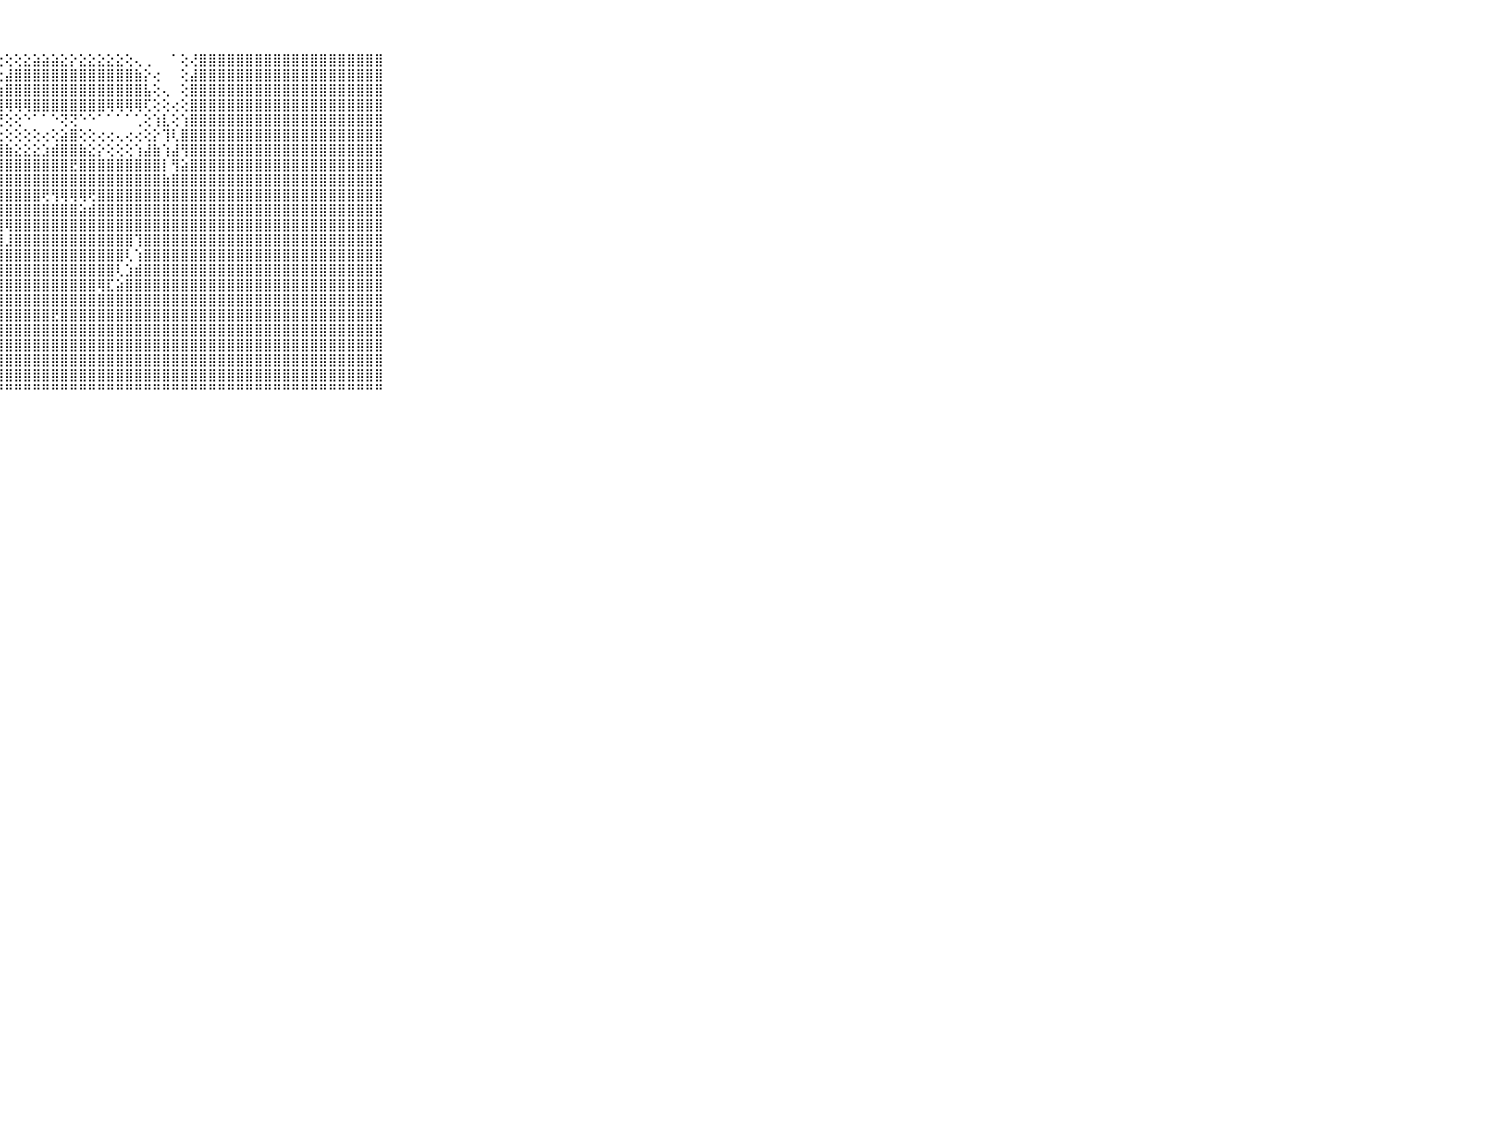

⠀⠀⠀⠀⠀⠀⠀⠀⠀⠀⠀⣿⣿⣿⣿⣿⣿⣿⣿⣿⣿⣿⣿⣿⣿⣧⢇⢕⢕⢕⣕⣵⣵⣵⣕⡕⣕⣕⣕⣕⣕⢕⢄⢀⠀⠀⠁⢕⢜⣿⣿⣿⣿⣿⣿⣿⣿⣿⣿⣿⣿⣿⣿⣿⣿⣿⣿⣿⣿⠀⠀⠀⠀⠀⠀⠀⠀⠀⠀⠀⠀
⠀⠀⠀⠀⠀⠀⠀⠀⠀⠀⠀⣿⣿⣿⣿⣿⣿⣿⣿⣿⣿⣿⣿⣿⣿⣿⢕⢕⣼⣿⣿⣿⣿⣿⣿⣿⣿⣿⣿⣿⣿⣿⣷⡕⢔⠀⠀⢕⣼⣿⣿⣿⣿⣿⣿⣿⣿⣿⣿⣿⣿⣿⣿⣿⣿⣿⣿⣿⣿⠀⠀⠀⠀⠀⠀⠀⠀⠀⠀⠀⠀
⠀⠀⠀⠀⠀⠀⠀⠀⠀⠀⠀⣿⣿⣿⣿⣿⣿⣿⣿⣿⣿⣿⣿⣿⣿⣿⢕⢱⣿⣿⣿⣿⣿⣿⣿⣿⣿⣿⣿⣿⣿⣿⣿⣧⢕⢄⠀⢕⣿⣿⣿⣿⣿⣿⣿⣿⣿⣿⣿⣿⣿⣿⣿⣿⣿⣿⣿⣿⣿⠀⠀⠀⠀⠀⠀⠀⠀⠀⠀⠀⠀
⠀⠀⠀⠀⠀⠀⠀⠀⠀⠀⠀⣿⣿⣿⣿⣿⣿⣿⣿⣿⣿⣿⣿⣿⣿⣿⢕⢸⢿⢿⢿⣿⣿⣿⣿⣿⣿⣿⣿⢿⢿⢿⢿⢏⢕⢕⢔⢕⣿⣿⣿⣿⣿⣿⣿⣿⣿⣿⣿⣿⣿⣿⣿⣿⣿⣿⣿⣿⣿⠀⠀⠀⠀⠀⠀⠀⠀⠀⠀⠀⠀
⠀⠀⠀⠀⠀⠀⠀⠀⠀⠀⠀⣿⣿⣿⣿⣿⣿⣿⣿⣿⣿⣿⣿⣿⣿⣿⣮⢝⢕⢕⠑⠁⠁⠑⢝⢝⠑⠑⠁⠁⠁⠁⢁⢕⢱⣇⢕⢱⣿⣿⣿⣿⣿⣿⣿⣿⣿⣿⣿⣿⣿⣿⣿⣿⣿⣿⣿⣿⣿⠀⠀⠀⠀⠀⠀⠀⠀⠀⠀⠀⠀
⠀⠀⠀⠀⠀⠀⠀⠀⠀⠀⠀⣿⣿⣿⣿⣿⣿⣿⣿⣿⣿⣿⣿⣿⣿⣿⣿⣕⢕⢕⢕⢕⢔⢕⣵⣿⢕⢕⢔⢔⢄⢔⢔⢕⡕⢹⢇⣿⣿⣿⣿⣿⣿⣿⣿⣿⣿⣿⣿⣿⣿⣿⣿⣿⣿⣿⣿⣿⣿⠀⠀⠀⠀⠀⠀⠀⠀⠀⠀⠀⠀
⠀⠀⠀⠀⠀⠀⠀⠀⠀⠀⠀⣿⣿⣿⣿⣿⣿⣿⣿⣿⣿⣿⣿⣿⣿⣿⣿⣿⣷⣕⣕⣕⣱⣾⣿⣿⣷⣕⡕⢕⢕⢕⢱⣼⣷⢱⣼⢻⣿⣿⣿⣿⣿⣿⣿⣿⣿⣿⣿⣿⣿⣿⣿⣿⣿⣿⣿⣿⣿⠀⠀⠀⠀⠀⠀⠀⠀⠀⠀⠀⠀
⠀⠀⠀⠀⠀⠀⠀⠀⠀⠀⠀⣿⣿⣿⣿⣿⣿⣿⣿⣿⣿⣿⣿⣿⣿⣿⣿⣿⣿⣿⣿⣿⣿⣿⣿⣟⣿⣿⣿⣿⣿⣿⣿⣿⣿⡇⢻⣵⣿⣿⣿⣿⣿⣿⣿⣿⣿⣿⣿⣿⣿⣿⣿⣿⣿⣿⣿⣿⣿⠀⠀⠀⠀⠀⠀⠀⠀⠀⠀⠀⠀
⠀⠀⠀⠀⠀⠀⠀⠀⠀⠀⠀⣿⣿⣿⣿⣿⣿⣿⣿⣿⣿⣿⣿⣿⣿⣿⣿⣿⣿⣿⣿⣿⣿⣿⣿⣿⣿⣿⣿⣿⣿⣿⣿⣿⣿⣷⣿⣿⣿⣿⣿⣿⣿⣿⣿⣿⣿⣿⣿⣿⣿⣿⣿⣿⣿⣿⣿⣿⣿⠀⠀⠀⠀⠀⠀⠀⠀⠀⠀⠀⠀
⠀⠀⠀⠀⠀⠀⠀⠀⠀⠀⠀⣿⣿⣿⣿⣿⣿⣿⣿⣿⣿⣿⣿⣿⣿⣿⣿⣿⣿⣿⣿⣿⢟⢻⢿⢿⢿⢟⣿⣿⣿⣿⣿⣿⣿⣿⣿⣿⣿⣿⣿⣿⣿⣿⣿⣿⣿⣿⣿⣿⣿⣿⣿⣿⣿⣿⣿⣿⣿⠀⠀⠀⠀⠀⠀⠀⠀⠀⠀⠀⠀
⠀⠀⠀⠀⠀⠀⠀⠀⠀⠀⠀⣿⣿⣿⣿⣿⣿⣿⣿⣿⣿⣿⣿⣿⣿⣿⣿⣿⣿⣿⣿⣿⣿⣿⣿⣿⣵⣾⣿⣿⣿⣿⣿⣿⣿⣿⣿⣿⣿⣿⣿⣿⣿⣿⣿⣿⣿⣿⣿⣿⣿⣿⣿⣿⣿⣿⣿⣿⣿⠀⠀⠀⠀⠀⠀⠀⠀⠀⠀⠀⠀
⠀⠀⠀⠀⠀⠀⠀⠀⠀⠀⠀⣿⣿⣿⣿⣿⣿⣿⣿⣿⣿⣿⣿⣿⣿⣿⣿⣿⢿⣿⣿⣿⣿⣿⣿⣿⣿⣿⣿⣿⣿⣿⣿⣿⣿⣿⣿⣿⣿⣿⣿⣿⣿⣿⣿⣿⣿⣿⣿⣿⣿⣿⣿⣿⣿⣿⣿⣿⣿⠀⠀⠀⠀⠀⠀⠀⠀⠀⠀⠀⠀
⠀⠀⠀⠀⠀⠀⠀⠀⠀⠀⠀⣿⣿⣿⣿⣿⣿⣿⣿⣿⣿⣿⣿⣿⣿⣿⣿⣿⣸⣿⣿⣿⣿⣿⣿⣿⣿⣿⣿⣿⣿⣿⢹⣿⣿⣿⣿⣿⣿⣿⣿⣿⣿⣿⣿⣿⣿⣿⣿⣿⣿⣿⣿⣿⣿⣿⣿⣿⣿⠀⠀⠀⠀⠀⠀⠀⠀⠀⠀⠀⠀
⠀⠀⠀⠀⠀⠀⠀⠀⠀⠀⠀⣿⣿⣿⣿⣿⣿⣿⣿⣿⣿⣿⣿⣿⣿⣿⣿⣿⣿⣿⣿⣿⣿⣿⣿⣿⣿⣿⣿⣿⣿⢇⢱⣿⣿⣿⣿⣿⣿⣿⣿⣿⣿⣿⣿⣿⣿⣿⣿⣿⣿⣿⣿⣿⣿⣿⣿⣿⣿⠀⠀⠀⠀⠀⠀⠀⠀⠀⠀⠀⠀
⠀⠀⠀⠀⠀⠀⠀⠀⠀⠀⠀⣿⣿⣿⣿⣿⣿⣿⣿⣿⣿⣿⣿⣿⣿⣿⣿⣿⣿⣿⣿⣿⣿⣿⣿⣿⣿⣿⣿⣿⢇⣱⣾⣿⣿⣿⣿⣿⣿⣿⣿⣿⣿⣿⣿⣿⣿⣿⣿⣿⣿⣿⣿⣿⣿⣿⣿⣿⣿⠀⠀⠀⠀⠀⠀⠀⠀⠀⠀⠀⠀
⠀⠀⠀⠀⠀⠀⠀⠀⠀⠀⠀⣿⣿⣿⣿⣿⣿⣿⣿⣿⣿⣿⣿⣿⣿⣿⣿⣿⣿⣿⣿⣿⣿⣿⣿⣿⣿⣿⢿⣏⣵⣿⣿⣿⣿⣿⣿⣿⣿⣿⣿⣿⣿⣿⣿⣿⣿⣿⣿⣿⣿⣿⣿⣿⣿⣿⣿⣿⣿⠀⠀⠀⠀⠀⠀⠀⠀⠀⠀⠀⠀
⠀⠀⠀⠀⠀⠀⠀⠀⠀⠀⠀⣿⣿⣿⣿⣿⣿⣿⣿⣿⣿⣿⣿⣿⣿⣿⣿⣿⣿⣿⣿⣿⣿⣿⣿⣿⣿⣿⣿⣿⣿⣿⣿⣿⣿⣿⣿⣿⣿⣿⣿⣿⣿⣿⣿⣿⣿⣿⣿⣿⣿⣿⣿⣿⣿⣿⣿⣿⣿⠀⠀⠀⠀⠀⠀⠀⠀⠀⠀⠀⠀
⠀⠀⠀⠀⠀⠀⠀⠀⠀⠀⠀⣿⣿⣿⣿⣿⣿⣿⣿⣿⣿⣿⣿⣿⣿⣿⣿⣿⣿⣿⣿⣿⣿⣟⣿⣿⣿⣿⣿⣿⣿⣿⣿⣿⣿⣿⣿⣿⣿⣿⣿⣿⣿⣿⣿⣿⣿⣿⣿⣿⣿⣿⣿⣿⣿⣿⣿⣿⣿⠀⠀⠀⠀⠀⠀⠀⠀⠀⠀⠀⠀
⠀⠀⠀⠀⠀⠀⠀⠀⠀⠀⠀⣿⣿⣿⣿⣿⣿⣿⣿⣿⣿⣿⣿⣿⣿⣿⣿⣿⣿⣿⣿⣿⣿⣿⣿⣿⣿⣿⣿⣿⣿⣿⣿⣿⣿⣿⣿⣿⣿⣿⣿⣿⣿⣿⣿⣿⣿⣿⣿⣿⣿⣿⣿⣿⣿⣿⣿⣿⣿⠀⠀⠀⠀⠀⠀⠀⠀⠀⠀⠀⠀
⠀⠀⠀⠀⠀⠀⠀⠀⠀⠀⠀⣿⣿⣿⣿⣿⣿⣿⣿⣿⣿⣿⣿⣿⣿⣿⣿⣿⣿⣿⣿⣿⣿⣿⣿⣿⣿⣿⣿⣿⣿⣿⣿⣿⣿⣿⣿⣿⣿⣿⣿⣿⣿⣿⣿⣿⣿⣿⣿⣿⣿⣿⣿⣿⣿⣿⣿⣿⣿⠀⠀⠀⠀⠀⠀⠀⠀⠀⠀⠀⠀
⠀⠀⠀⠀⠀⠀⠀⠀⠀⠀⠀⣿⣿⣿⣿⣿⣿⣿⣿⣿⣿⣿⣿⣿⣿⣿⣿⣿⣿⣿⣿⣿⣿⣿⣿⣿⣿⣿⣿⣿⣿⣿⣿⣿⣿⣿⣿⣿⣿⣿⣿⣿⣿⣿⣿⣿⣿⣿⣿⣿⣿⣿⣿⣿⣿⣿⣿⣿⣿⠀⠀⠀⠀⠀⠀⠀⠀⠀⠀⠀⠀
⠀⠀⠀⠀⠀⠀⠀⠀⠀⠀⠀⣿⣿⣿⣿⣿⣿⣿⣿⣿⣿⣿⣿⣿⣿⣿⣿⣿⣿⣿⣿⣿⣿⣿⣿⣿⣿⣿⣿⣿⣿⣿⣿⣿⣿⣿⣿⣿⣿⣿⣿⣿⣿⣿⣿⣿⣿⣿⣿⣿⣿⣿⣿⣿⣿⣿⣿⣿⣿⠀⠀⠀⠀⠀⠀⠀⠀⠀⠀⠀⠀
⠀⠀⠀⠀⠀⠀⠀⠀⠀⠀⠀⠛⠛⠛⠛⠛⠛⠛⠛⠛⠛⠛⠛⠛⠛⠛⠛⠛⠛⠛⠛⠛⠛⠛⠛⠛⠛⠛⠛⠛⠛⠛⠛⠛⠛⠛⠛⠛⠛⠛⠛⠛⠛⠛⠛⠛⠛⠛⠛⠛⠛⠛⠛⠛⠛⠛⠛⠛⠛⠀⠀⠀⠀⠀⠀⠀⠀⠀⠀⠀⠀